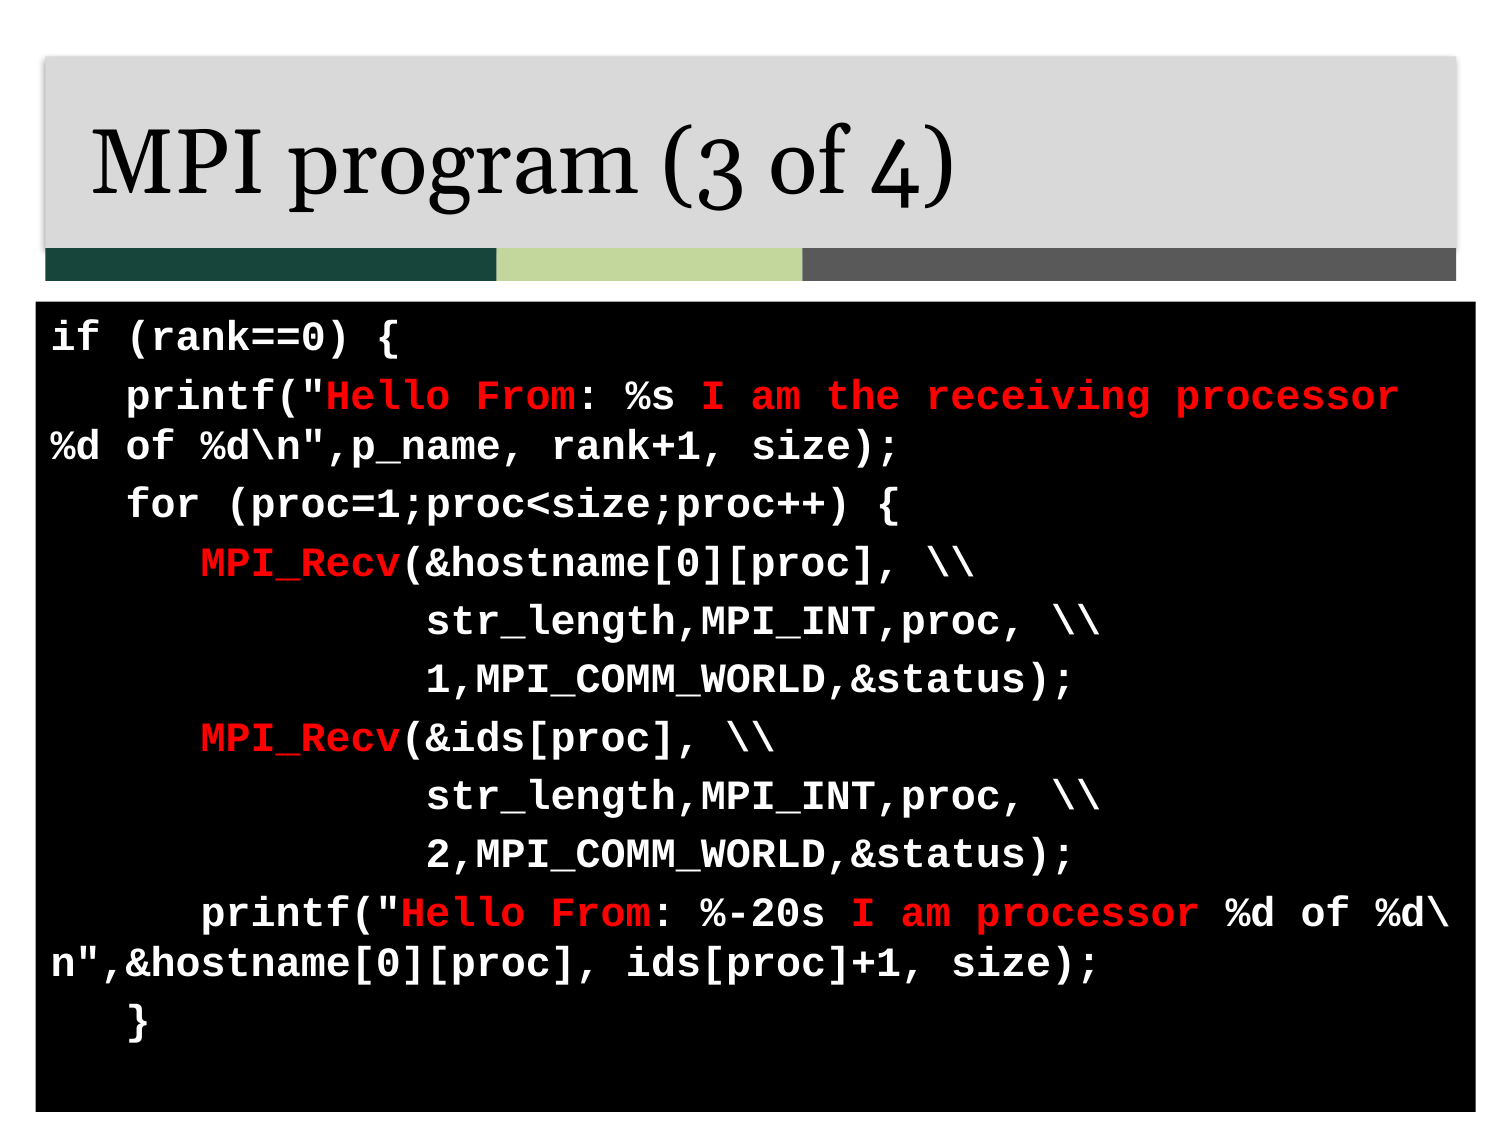

# MPI program (3 of 4)
if (rank==0) {
   printf("Hello From: %s I am the receiving processor %d of %d\n",p_name, rank+1, size);
   for (proc=1;proc<size;proc++) {
      MPI_Recv(&hostname[0][proc], \\
               str_length,MPI_INT,proc, \\
               1,MPI_COMM_WORLD,&status);
      MPI_Recv(&ids[proc], \\
               str_length,MPI_INT,proc, \\
               2,MPI_COMM_WORLD,&status);
      printf("Hello From: %-20s I am processor %d of %d\n",&hostname[0][proc], ids[proc]+1, size);
   }